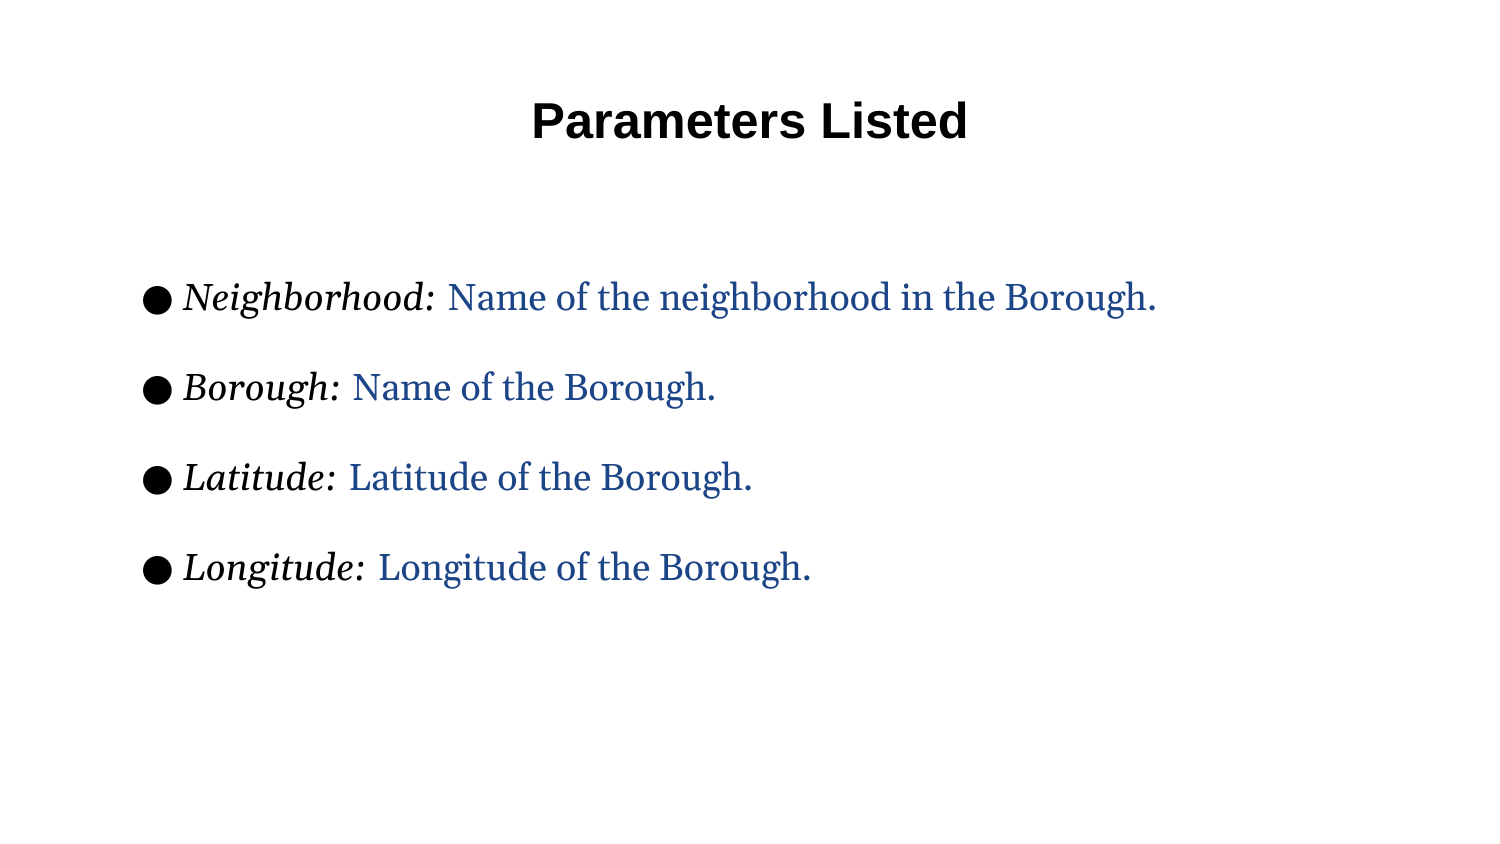

# Parameters Listed
● Neighborhood: Name of the neighborhood in the Borough.
● Borough: Name of the Borough.
● Latitude: Latitude of the Borough.
● Longitude: Longitude of the Borough.